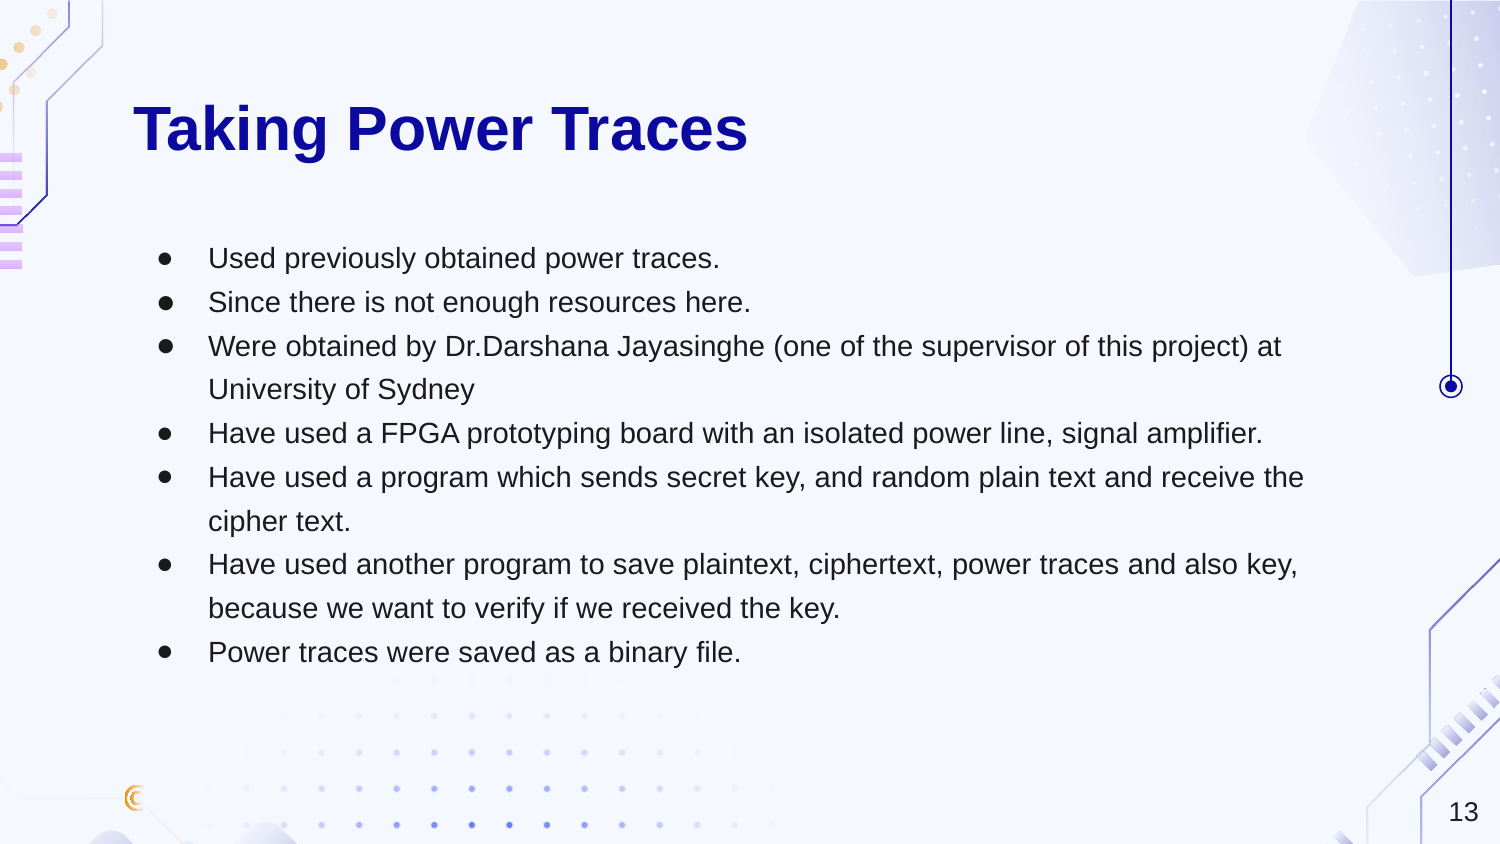

# Taking Power Traces
Used previously obtained power traces.
Since there is not enough resources here.
Were obtained by Dr.Darshana Jayasinghe (one of the supervisor of this project) at University of Sydney
Have used a FPGA prototyping board with an isolated power line, signal amplifier.
Have used a program which sends secret key, and random plain text and receive the cipher text.
Have used another program to save plaintext, ciphertext, power traces and also key, because we want to verify if we received the key.
Power traces were saved as a binary file.
13